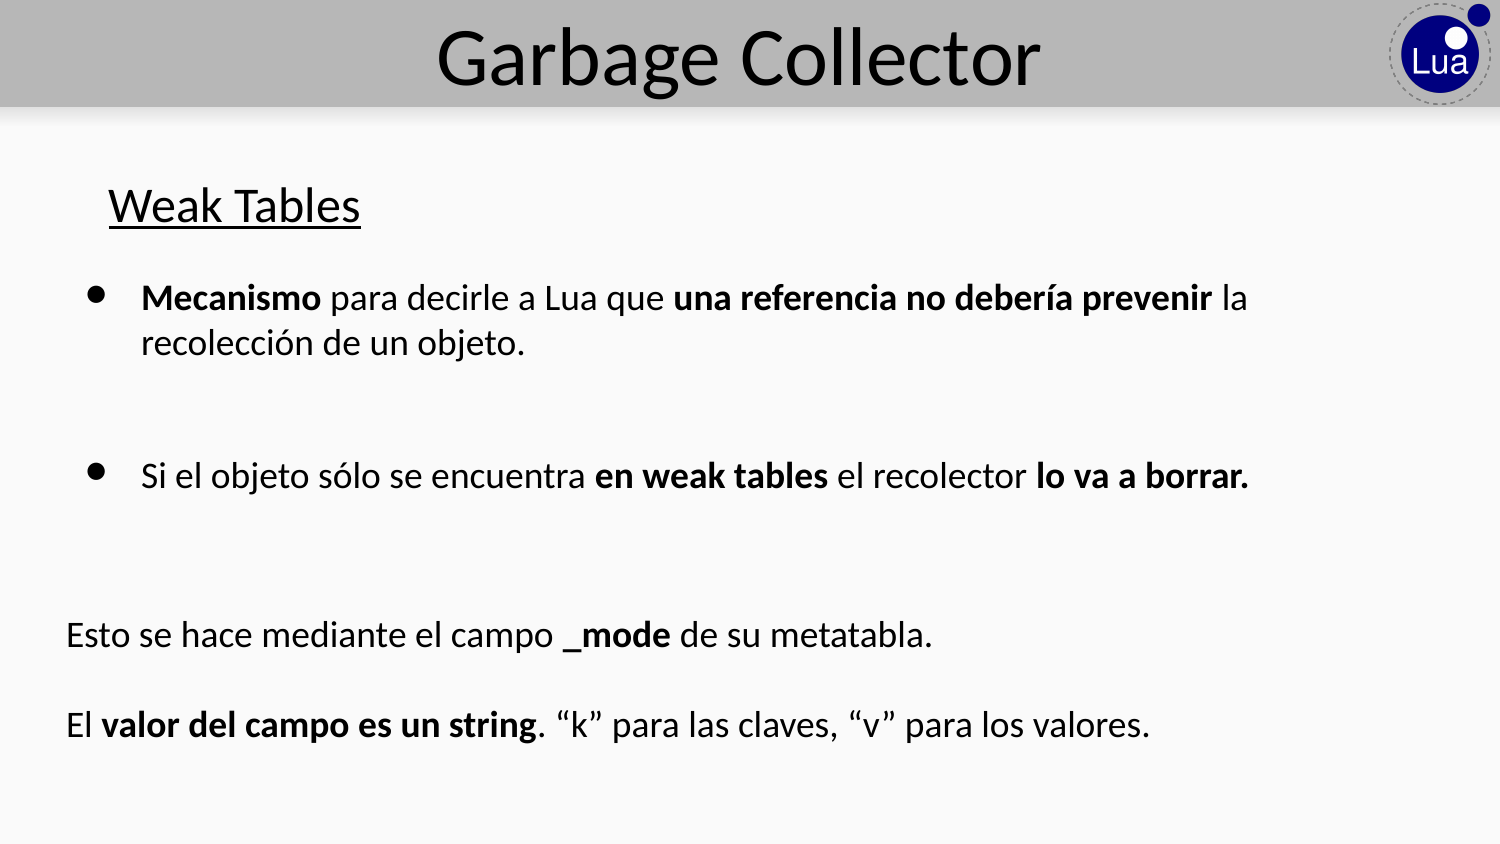

# Garbage Collector
Weak Tables
Mecanismo para decirle a Lua que una referencia no debería prevenir la recolección de un objeto.
Si el objeto sólo se encuentra en weak tables el recolector lo va a borrar.
Esto se hace mediante el campo _mode de su metatabla.

El valor del campo es un string. “k” para las claves, “v” para los valores.